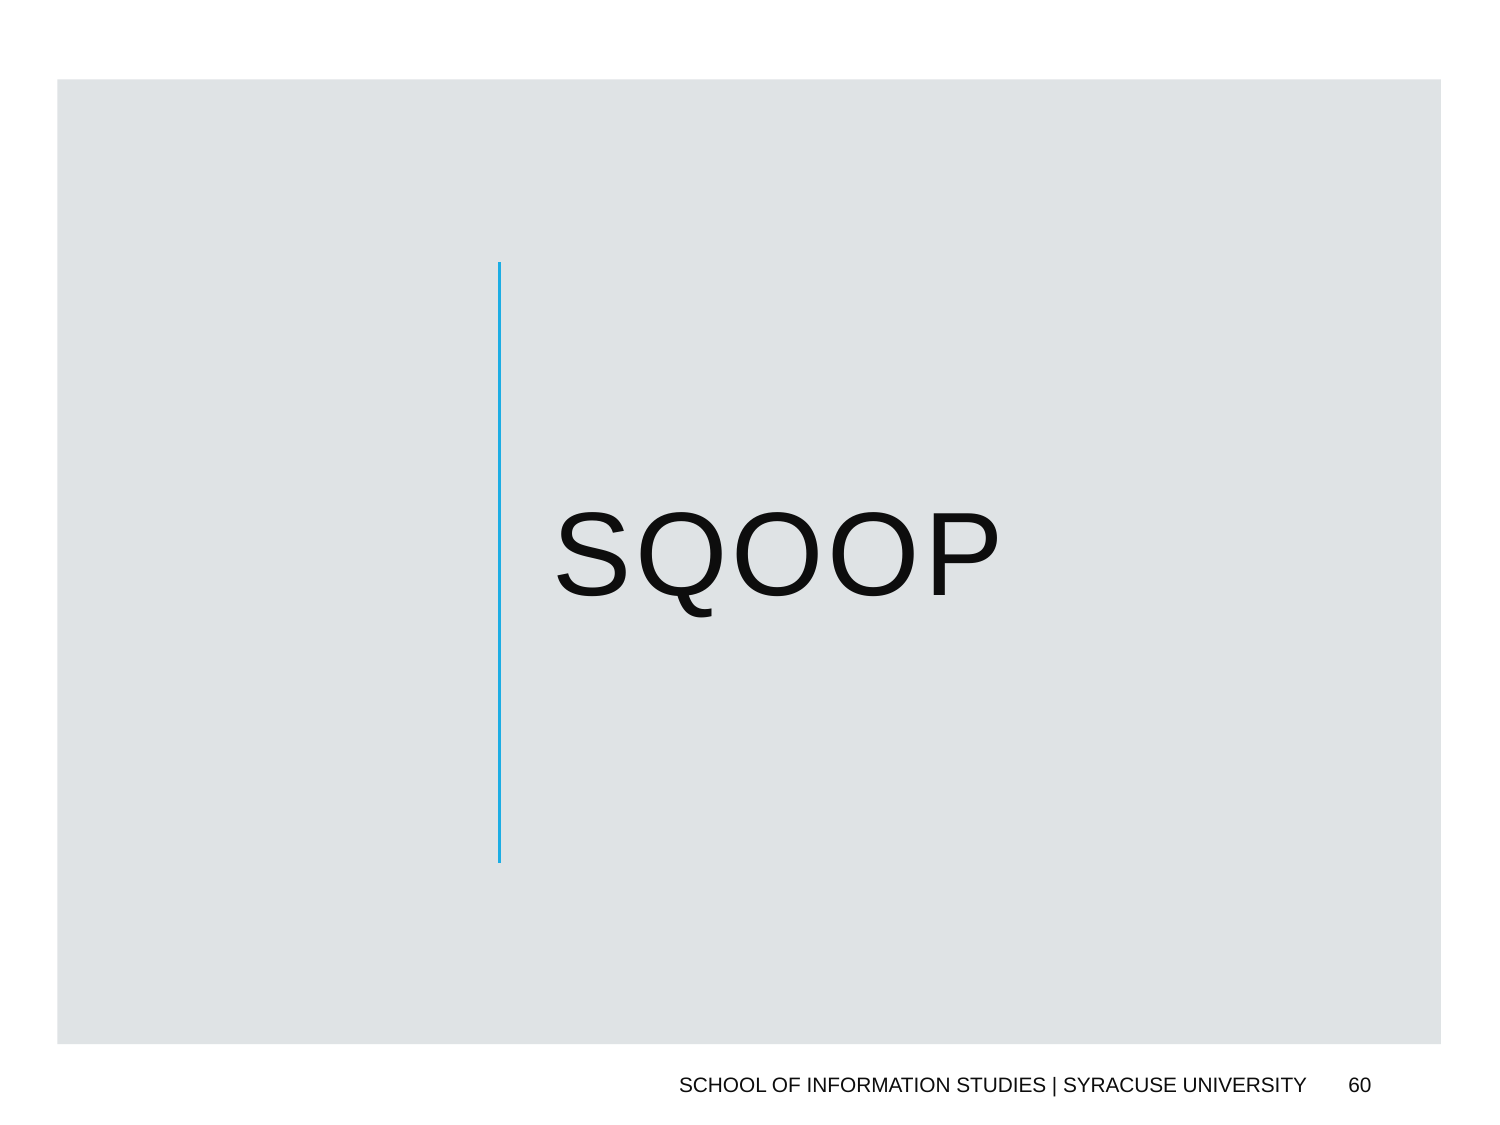

# Sqoop
School of Information Studies | Syracuse University
60